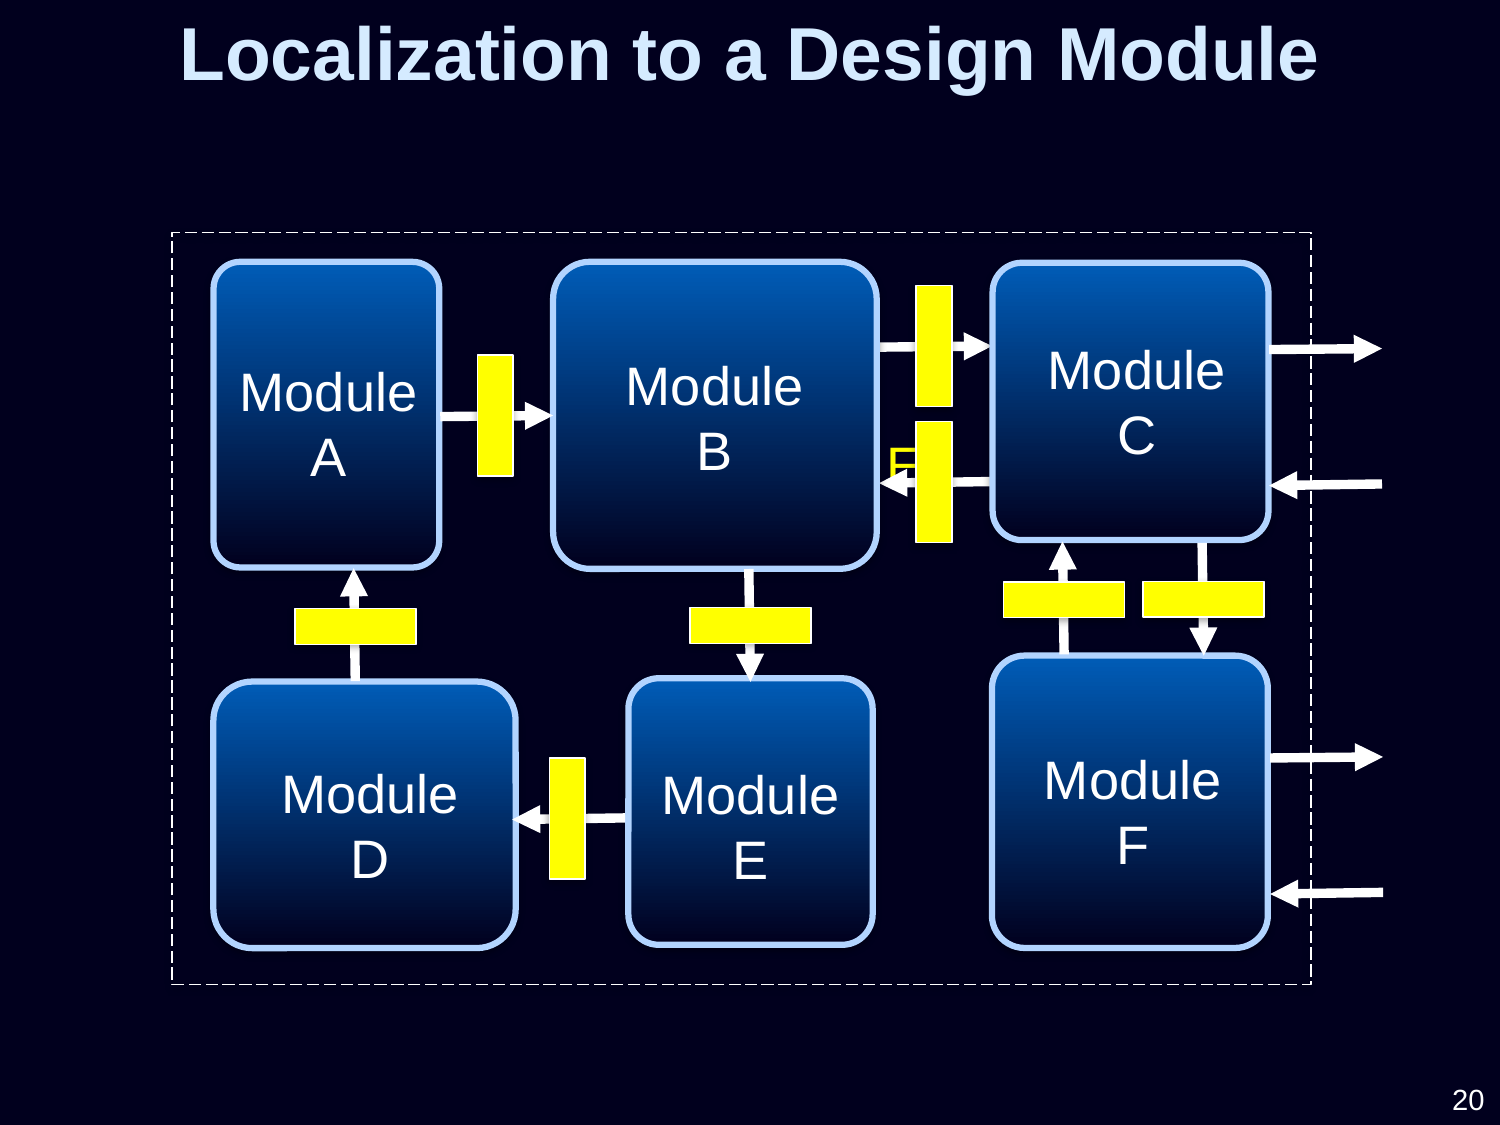

Localization to a Design Module

Module
C
Module
B
Module A

Next: Module E

Module F
Module D
Module E

20